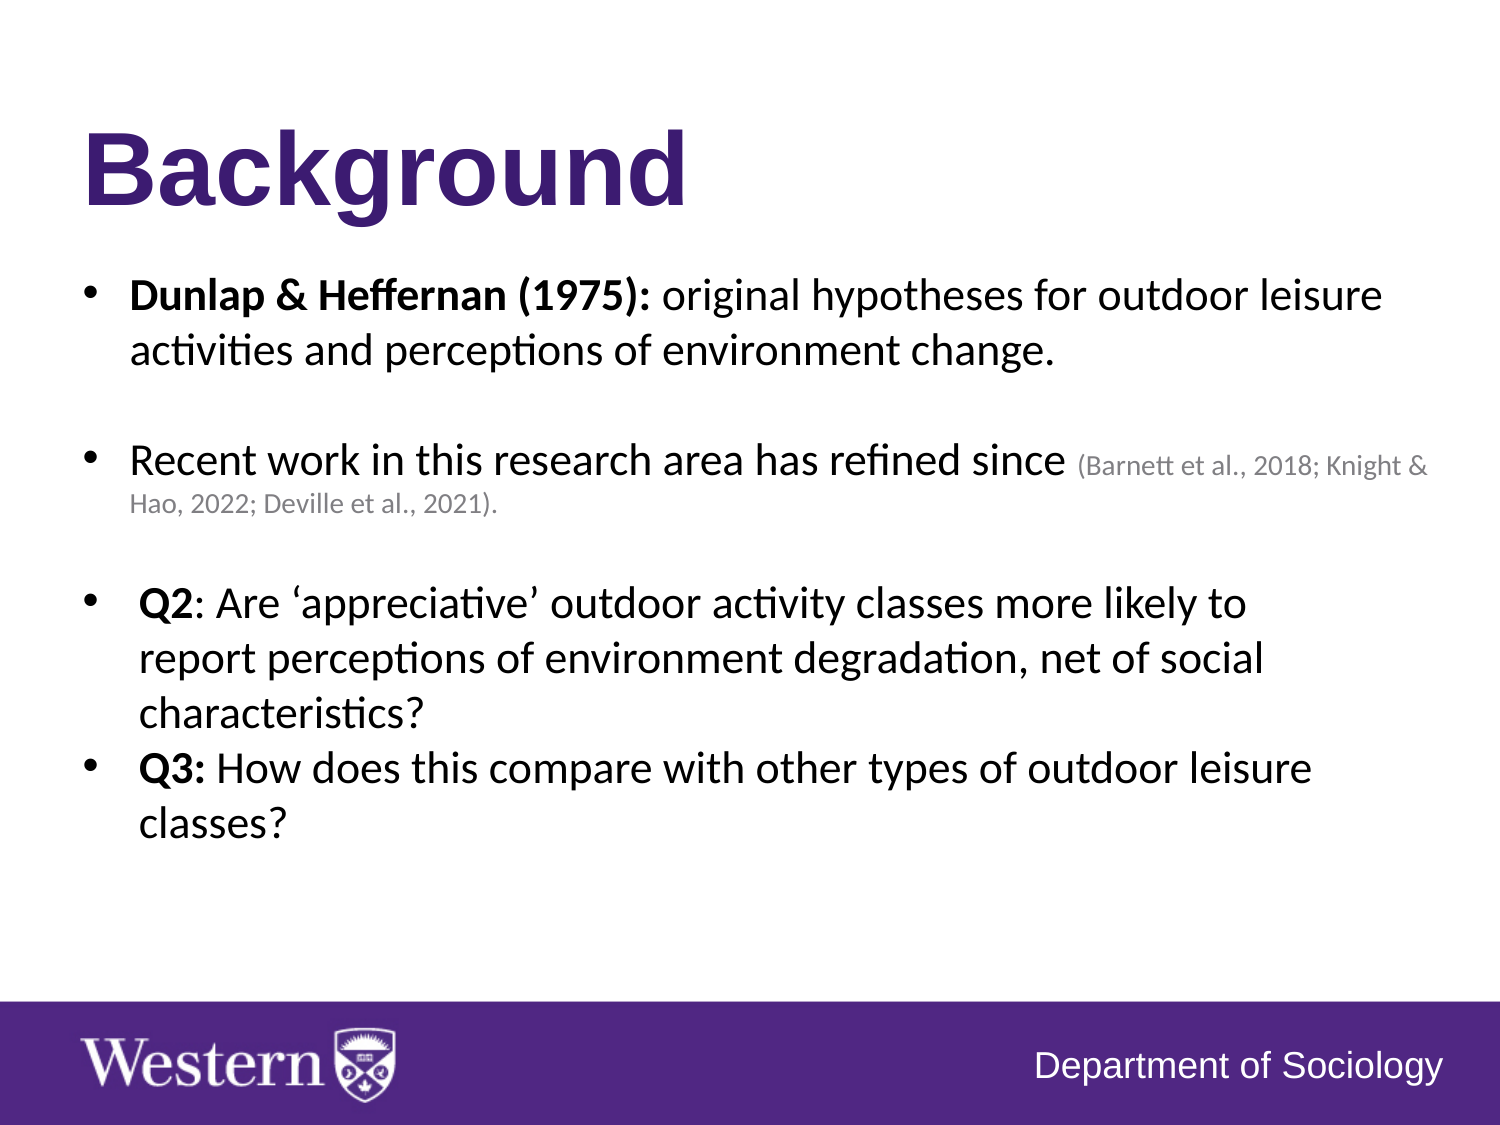

Background

Dunlap & Heffernan (1975): original hypotheses for outdoor leisure activities and perceptions of environment change.

Recent work in this research area has refined since (Barnett et al., 2018; Knight & Hao, 2022; Deville et al., 2021).

Q2: Are ‘appreciative’ outdoor activity classes more likely to report perceptions of environment degradation, net of social characteristics?
Q3: How does this compare with other types of outdoor leisure	classes?
Department of Sociology